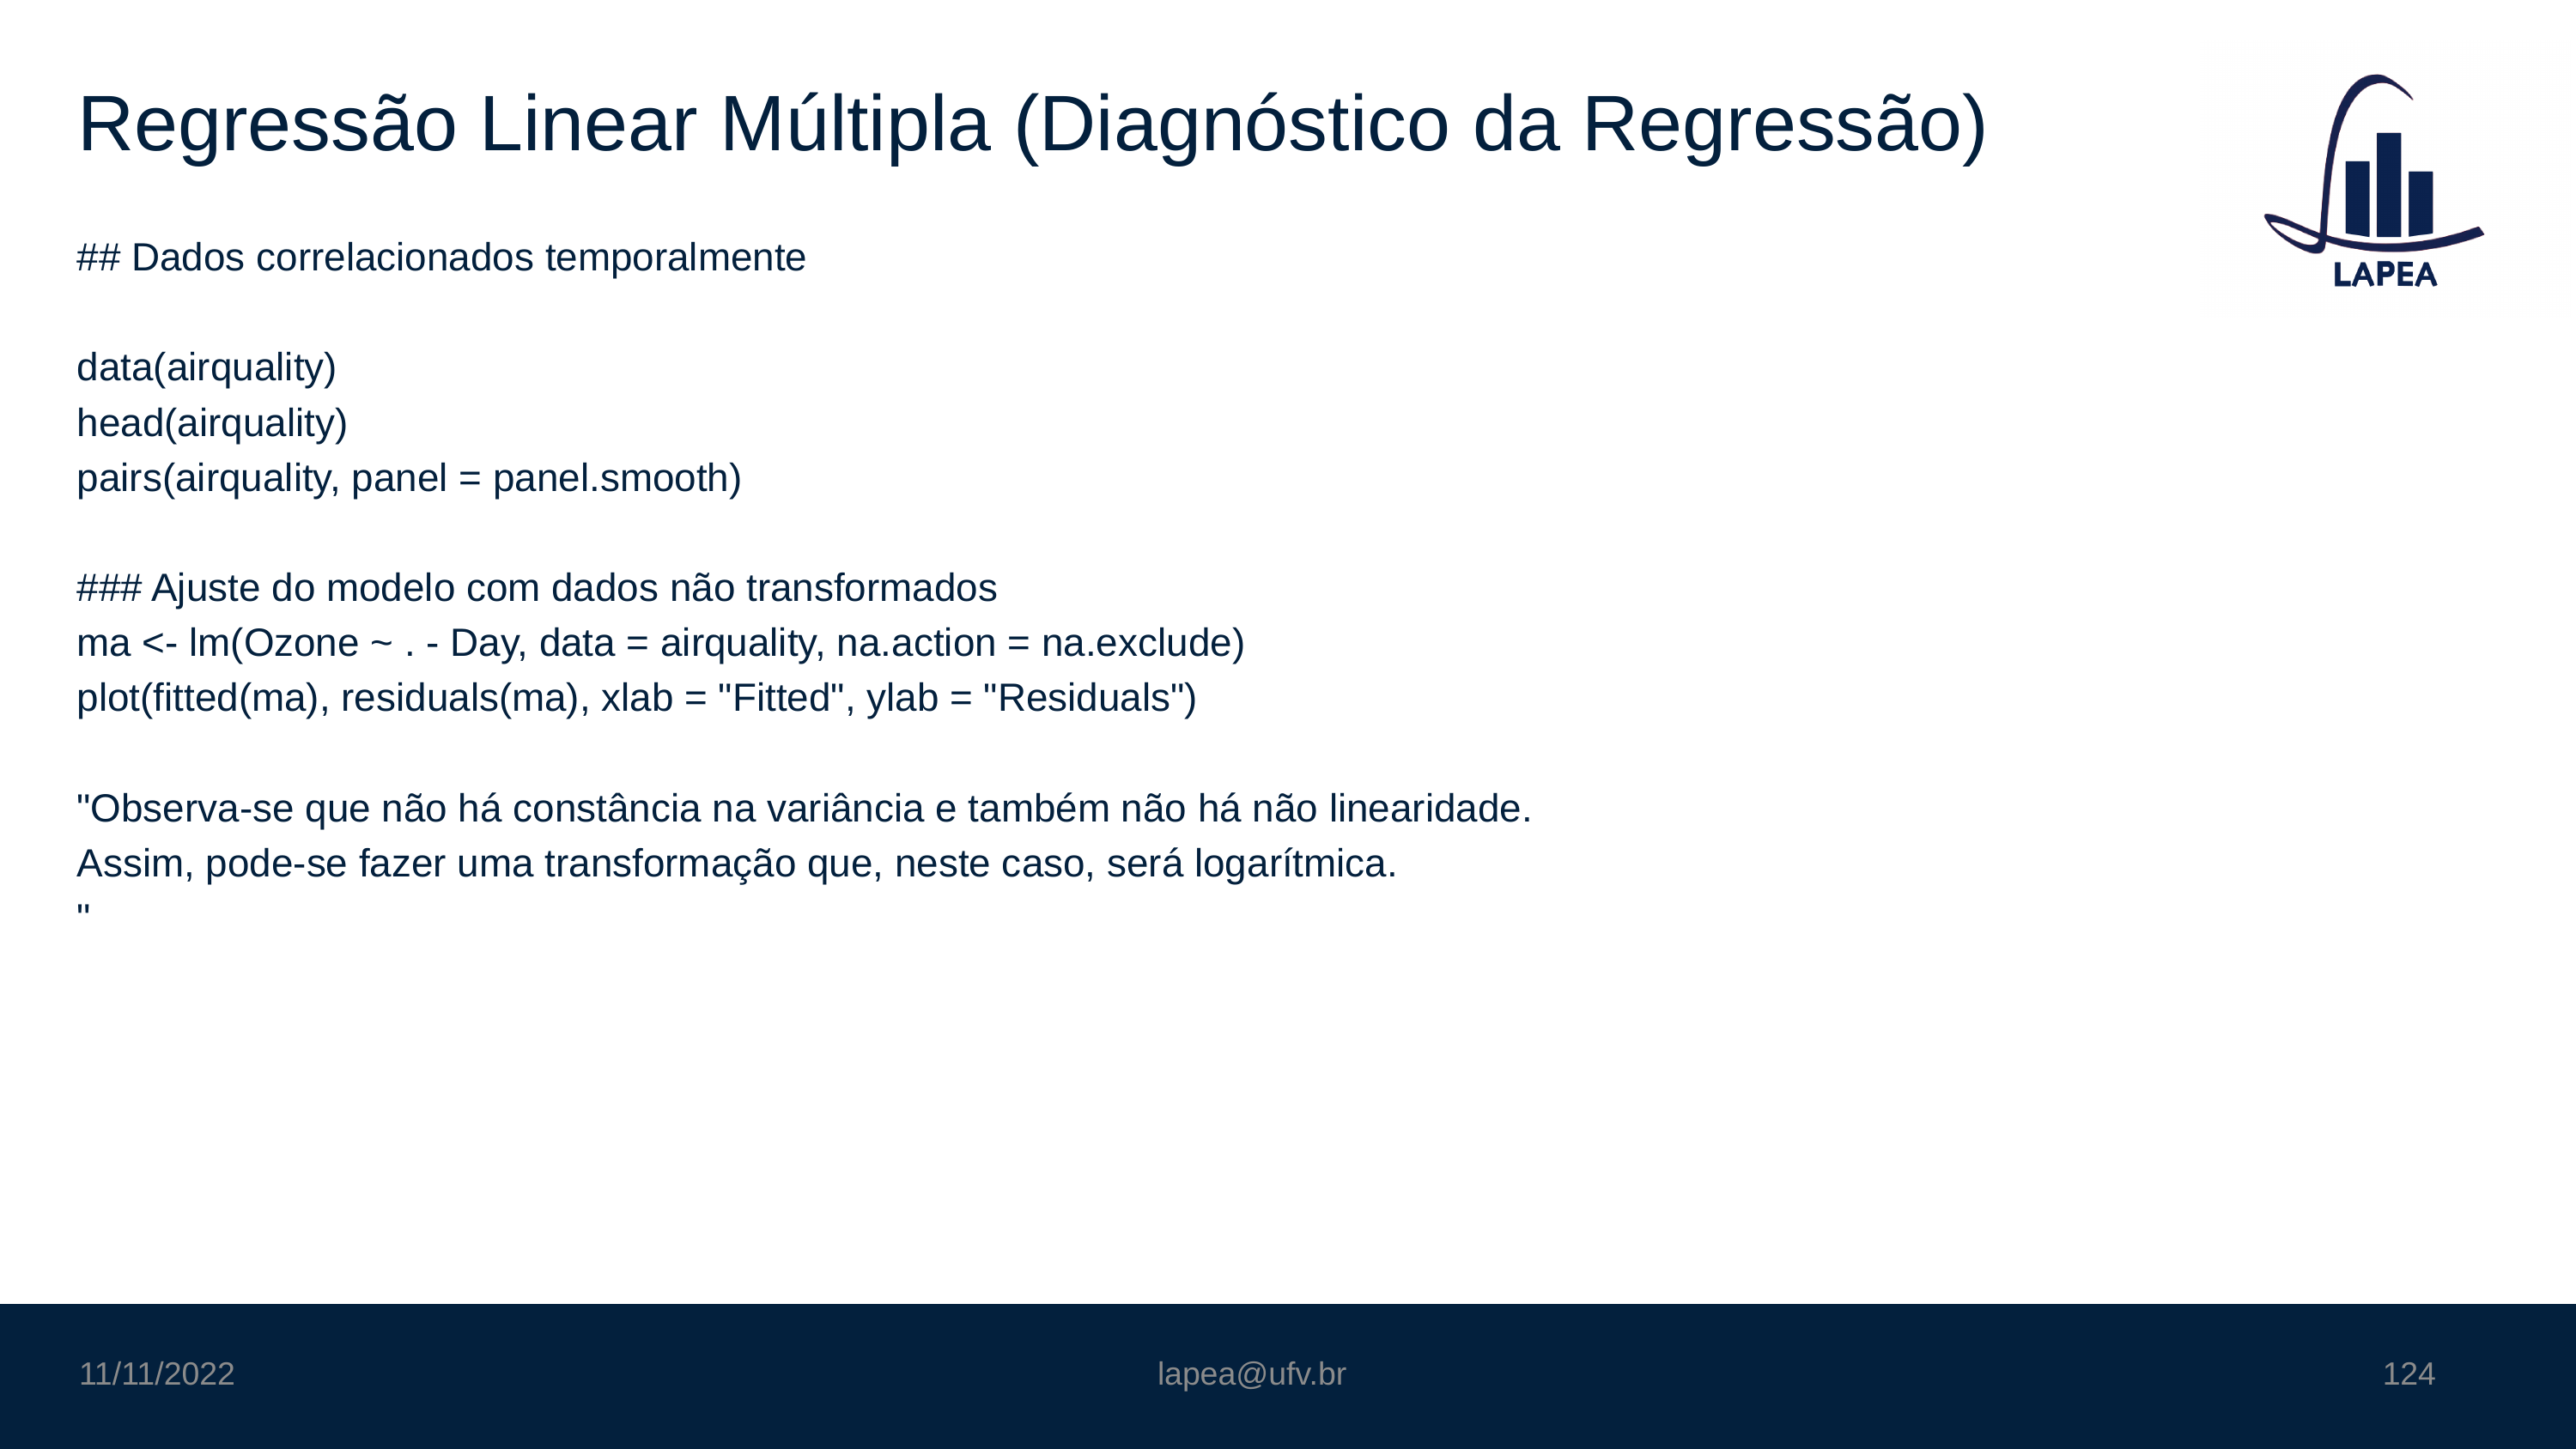

# Regressão Linear Múltipla (Diagnóstico da Regressão)
## Dados correlacionados temporalmente

data(airquality)
head(airquality)
pairs(airquality, panel = panel.smooth)

### Ajuste do modelo com dados não transformados
ma <- lm(Ozone ~ . - Day, data = airquality, na.action = na.exclude)
plot(fitted(ma), residuals(ma), xlab = "Fitted", ylab = "Residuals")

"Observa-se que não há constância na variância e também não há não linearidade.
Assim, pode-se fazer uma transformação que, neste caso, será logarítmica.
"
11/11/2022
lapea@ufv.br
124